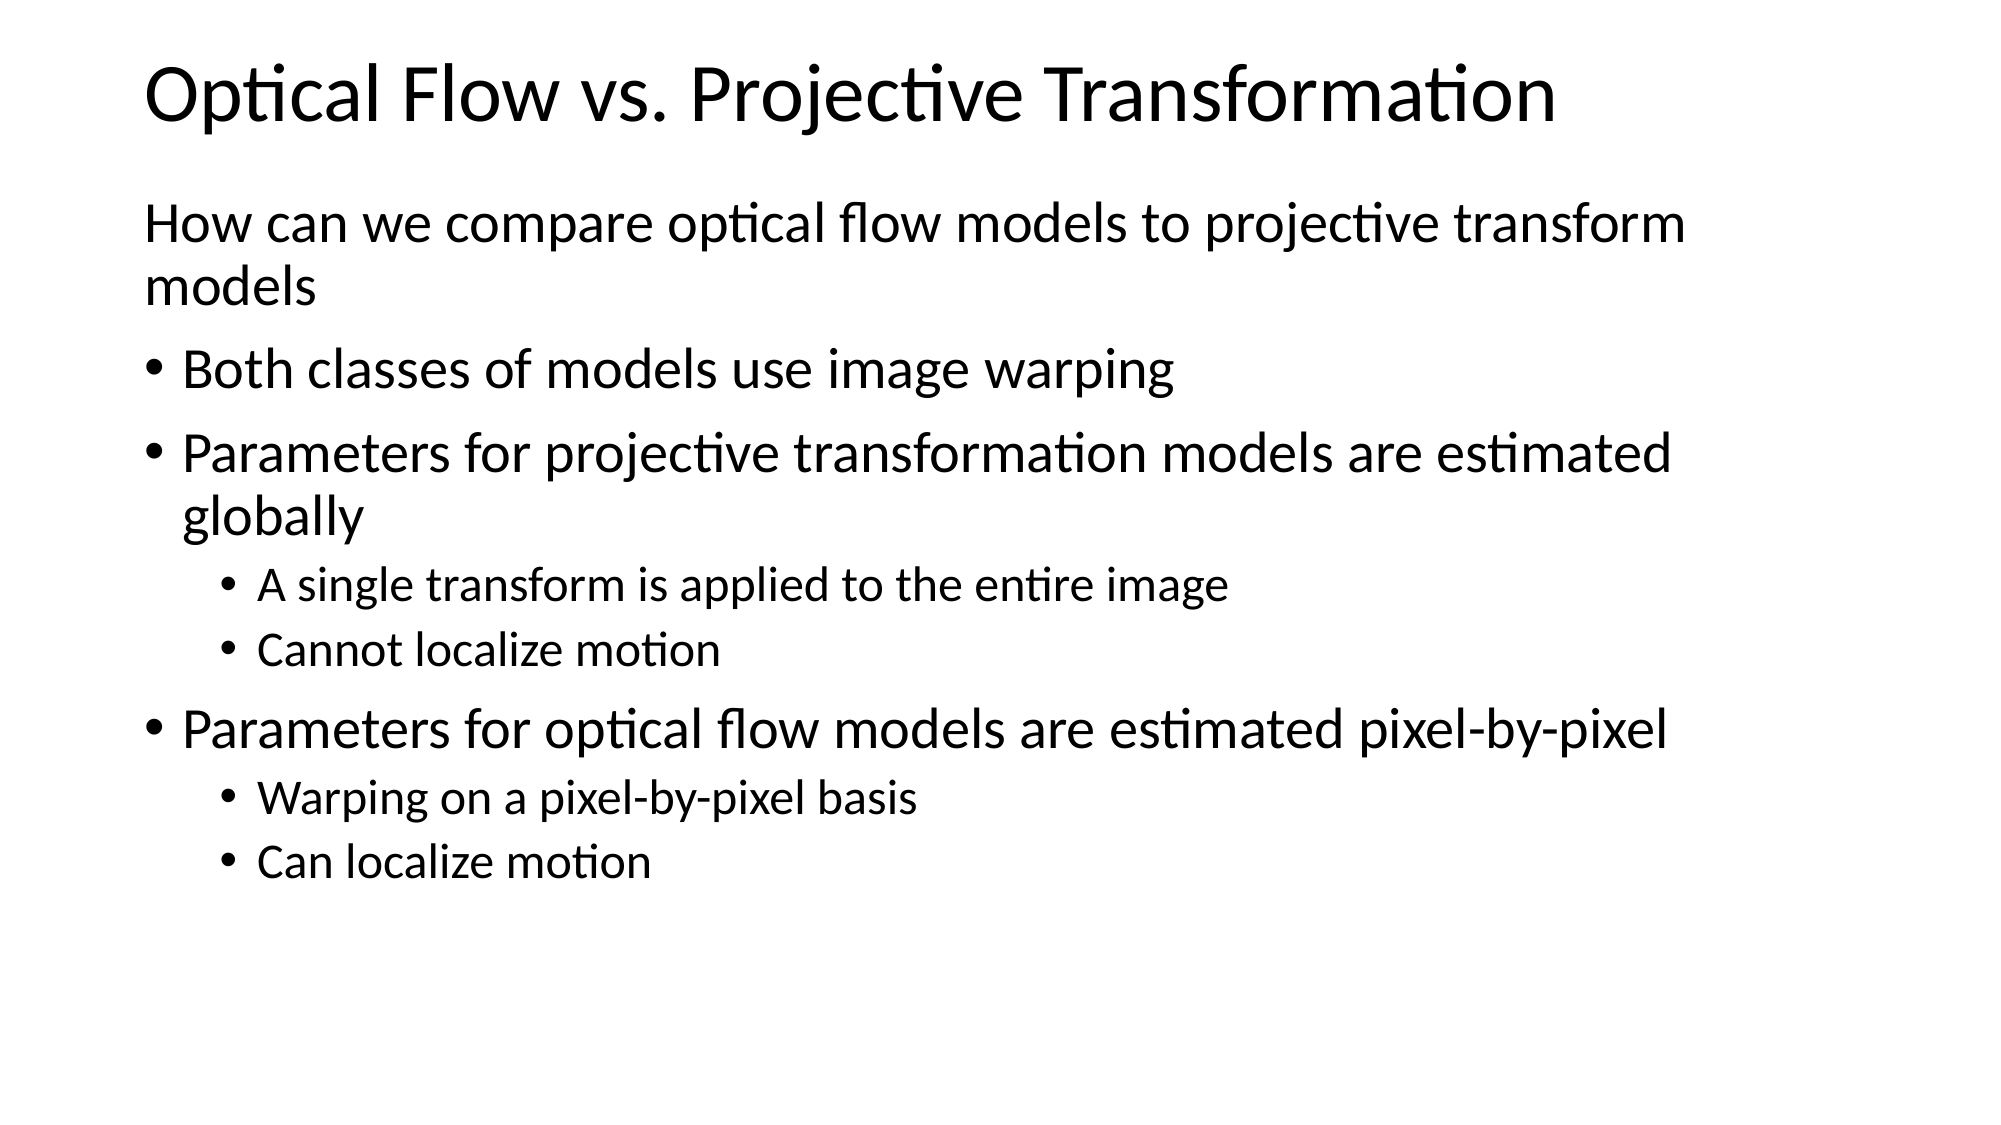

# Optical Flow vs. Projective Transformation
How can we compare optical flow models to projective transform models
Both classes of models use image warping
Parameters for projective transformation models are estimated globally
A single transform is applied to the entire image
Cannot localize motion
Parameters for optical flow models are estimated pixel-by-pixel
Warping on a pixel-by-pixel basis
Can localize motion